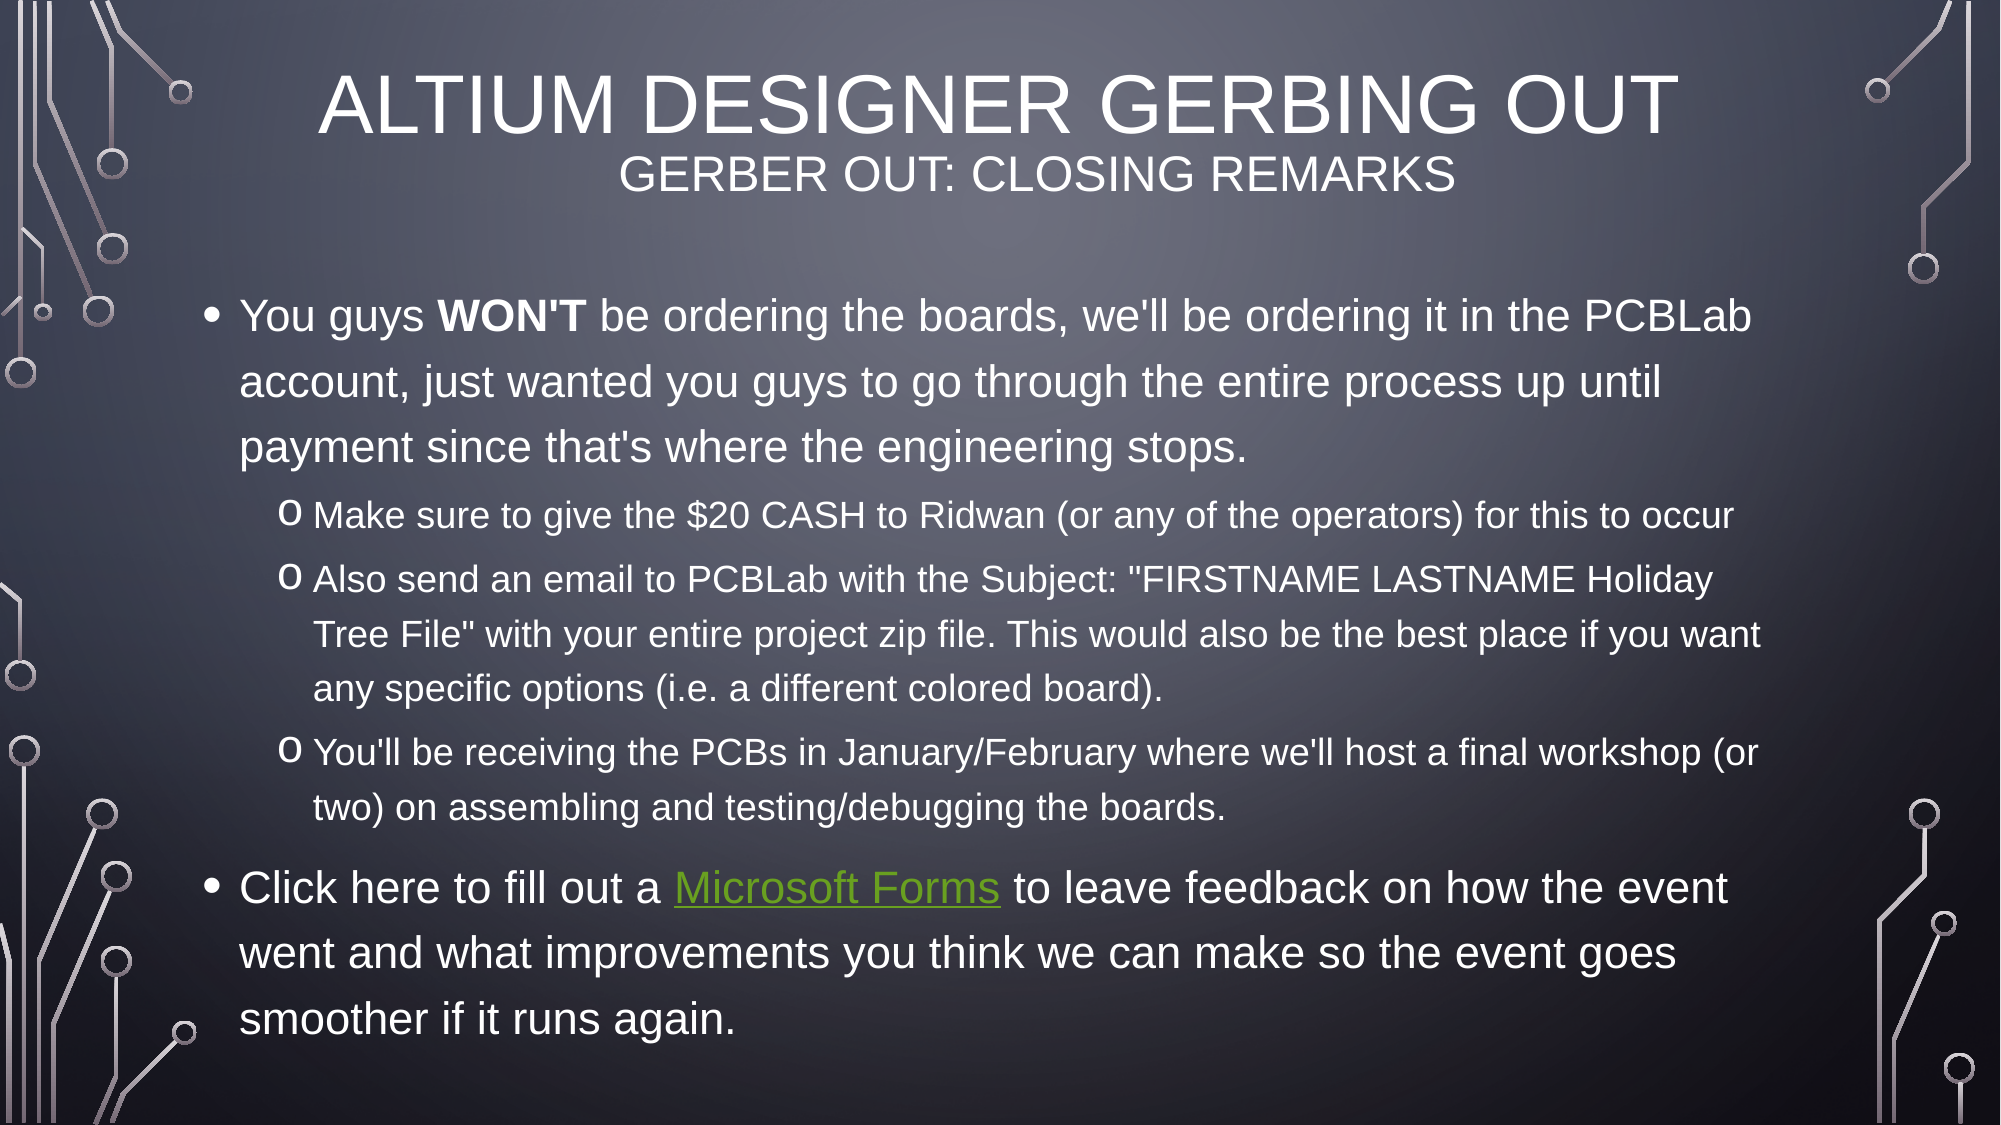

Altium Designer GERBING OUT
Gerber Out: Closing remarks
You guys WON'T be ordering the boards, we'll be ordering it in the PCBLab account, just wanted you guys to go through the entire process up until payment since that's where the engineering stops.
Make sure to give the $20 CASH to Ridwan (or any of the operators) for this to occur
Also send an email to PCBLab with the Subject: "FIRSTNAME LASTNAME Holiday Tree File" with your entire project zip file. This would also be the best place if you want any specific options (i.e. a different colored board).
You'll be receiving the PCBs in January/February where we'll host a final workshop (or two) on assembling and testing/debugging the boards.
Click here to fill out a Microsoft Forms to leave feedback on how the event went and what improvements you think we can make so the event goes smoother if it runs again.